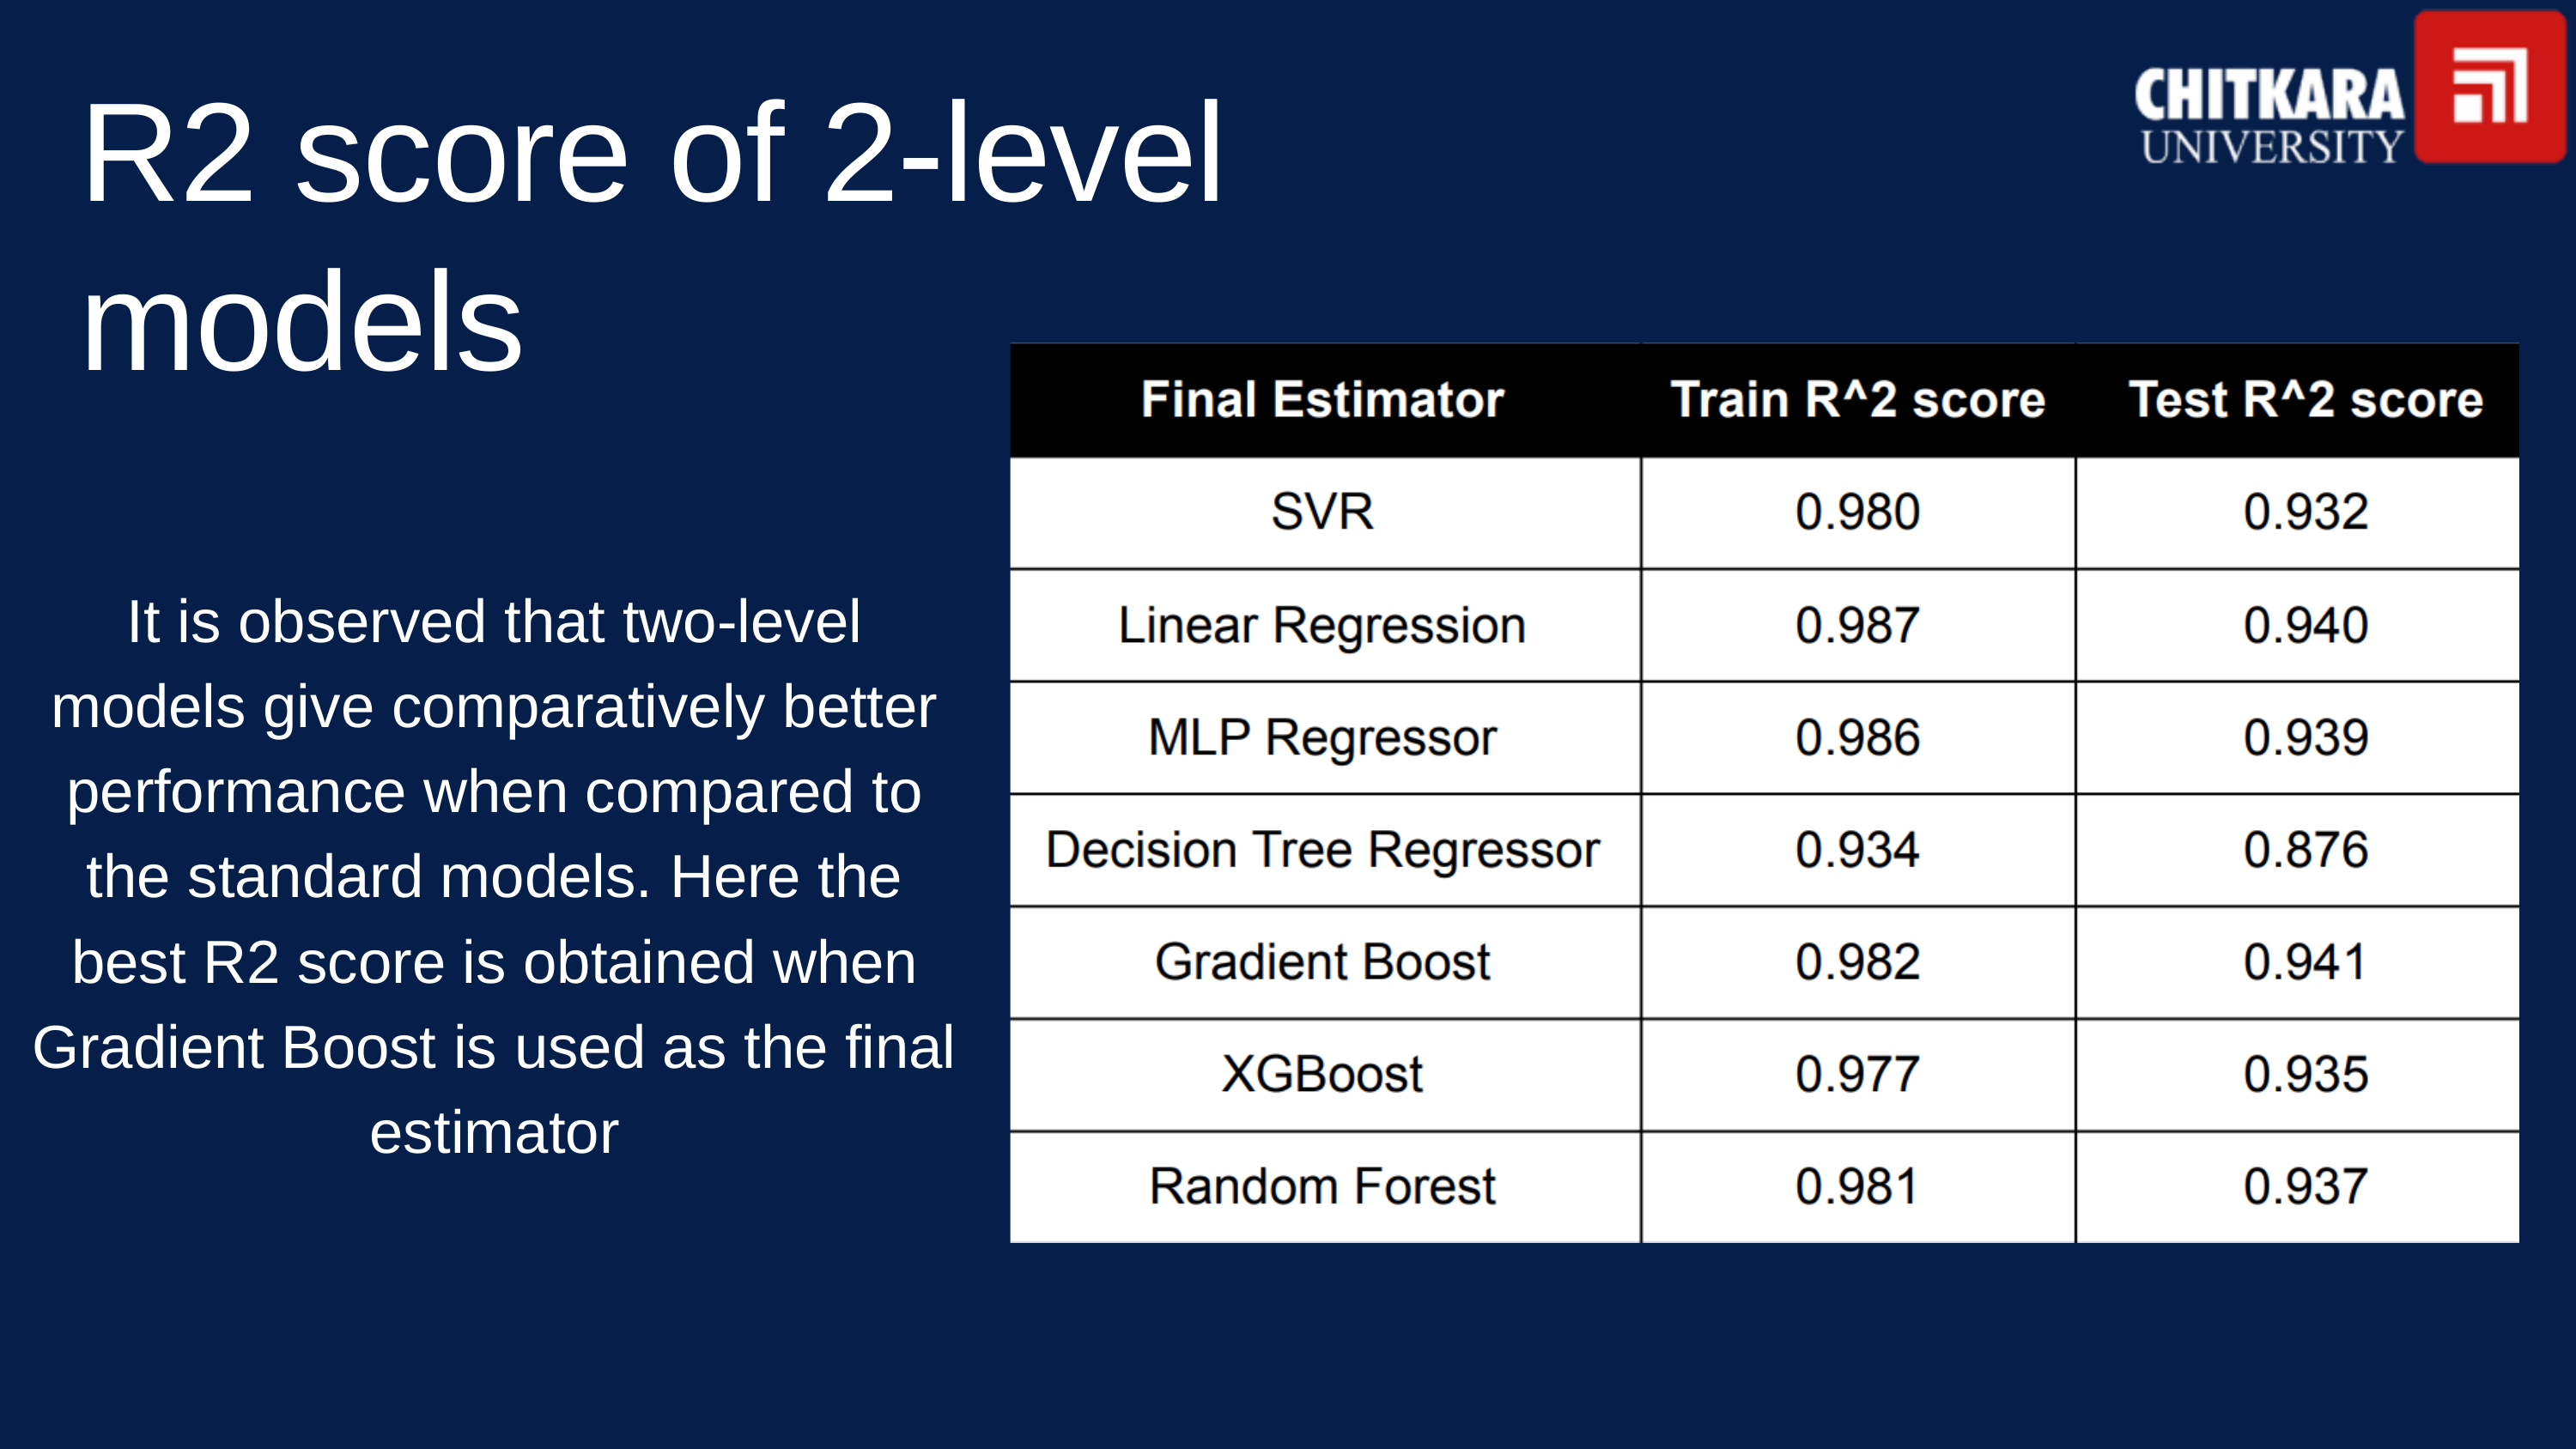

R2 score of 2-level models

It is observed that two-level models give comparatively better performance when compared to the standard models. Here the best R2 score is obtained when Gradient Boost is used as the final estimator